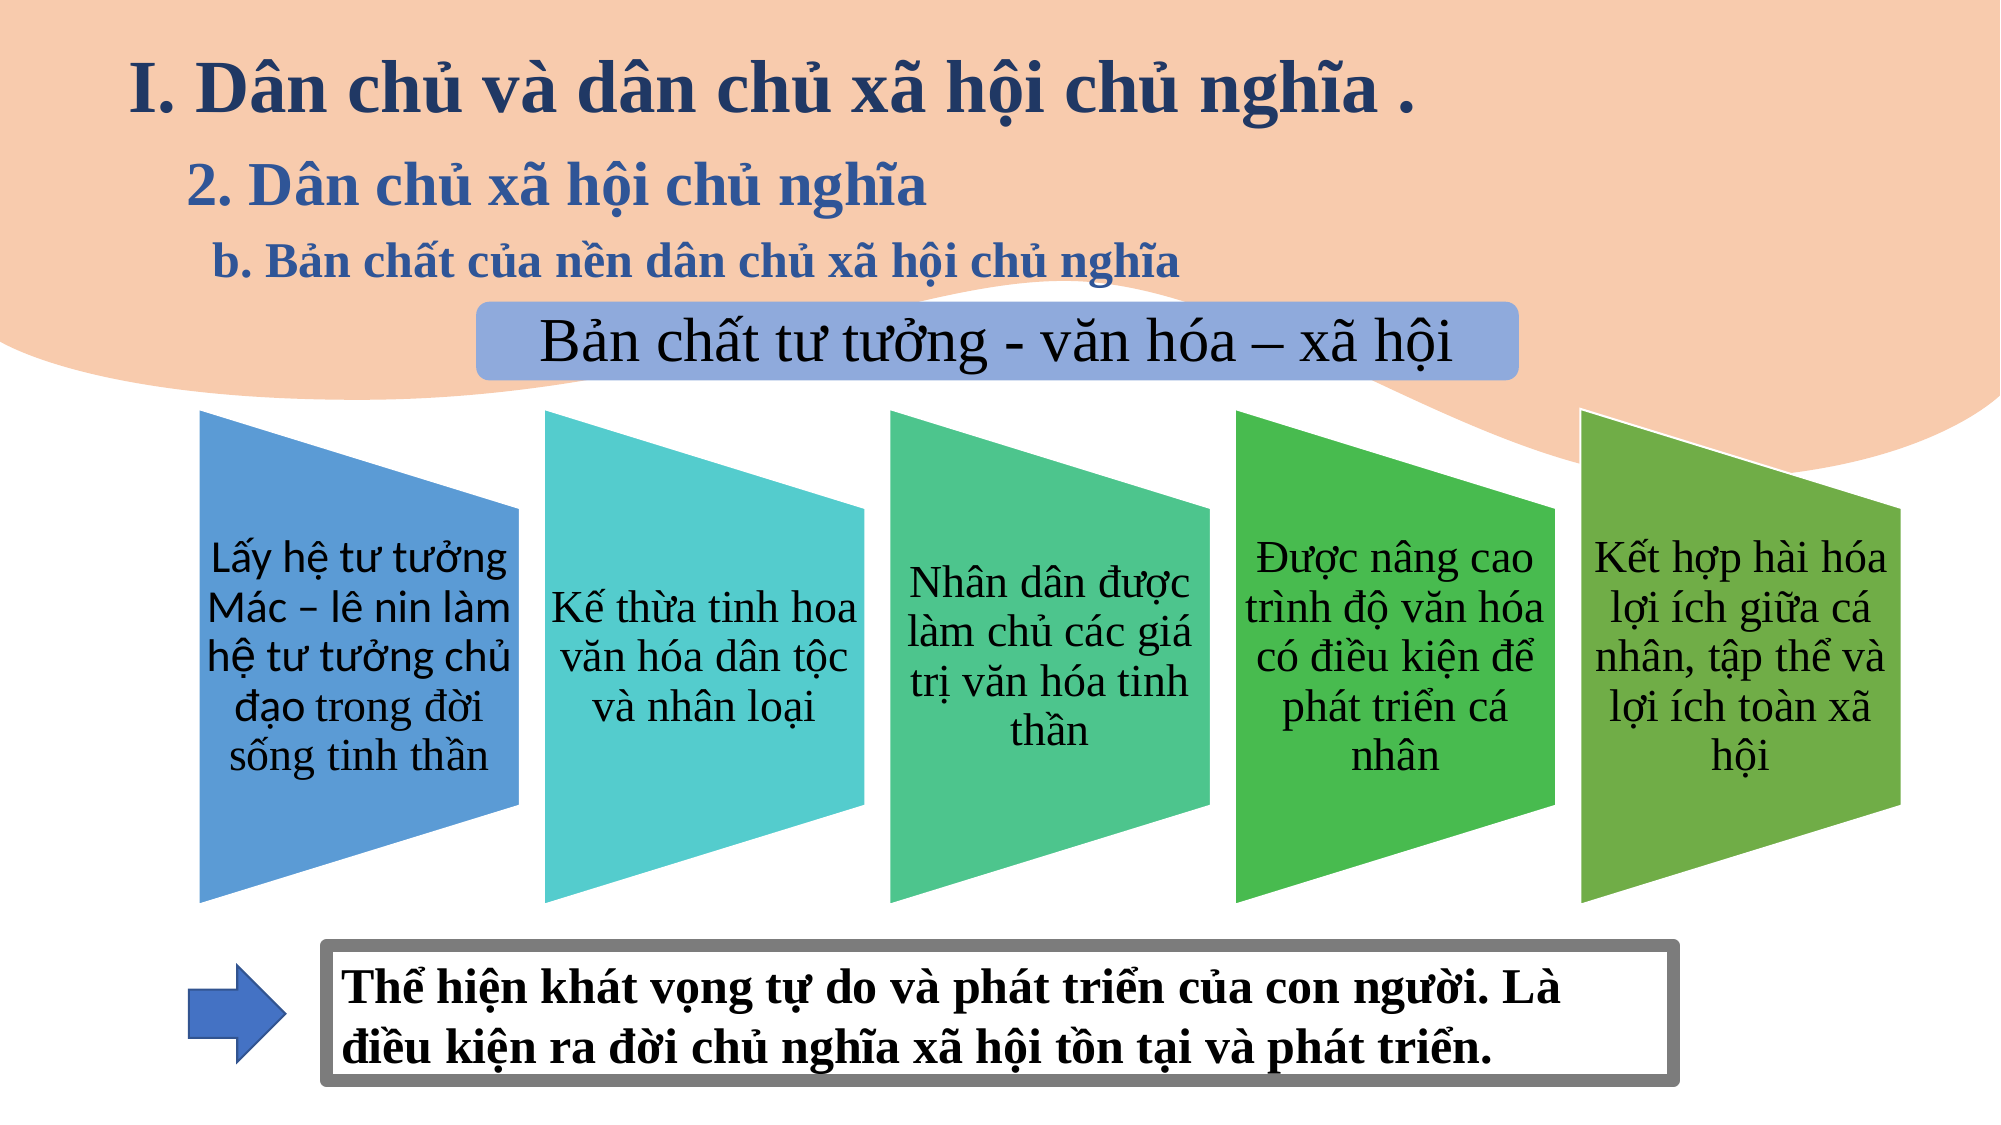

I. Dân chủ và dân chủ xã hội chủ nghĩa .
2. Dân chủ xã hội chủ nghĩa
b. Bản chất của nền dân chủ xã hội chủ nghĩa

Bản chất tư tưởng - văn hóa – xã hội
Lấy hệ tư tưởng Mác – lê nin làm hệ tư tưởng chủ đạo trong đời sống tinh thần
Kế thừa tinh hoa văn hóa dân tộc và nhân loại
Nhân dân được làm chủ các giá trị văn hóa tinh thần
Được nâng cao trình độ văn hóa có điều kiện để phát triển cá nhân
Kết hợp hài hóa lợi ích giữa cá nhân, tập thể và lợi ích toàn xã hội
Thể hiện khát vọng tự do và phát triển của con người. Là điều kiện ra đời chủ nghĩa xã hội tồn tại và phát triển.